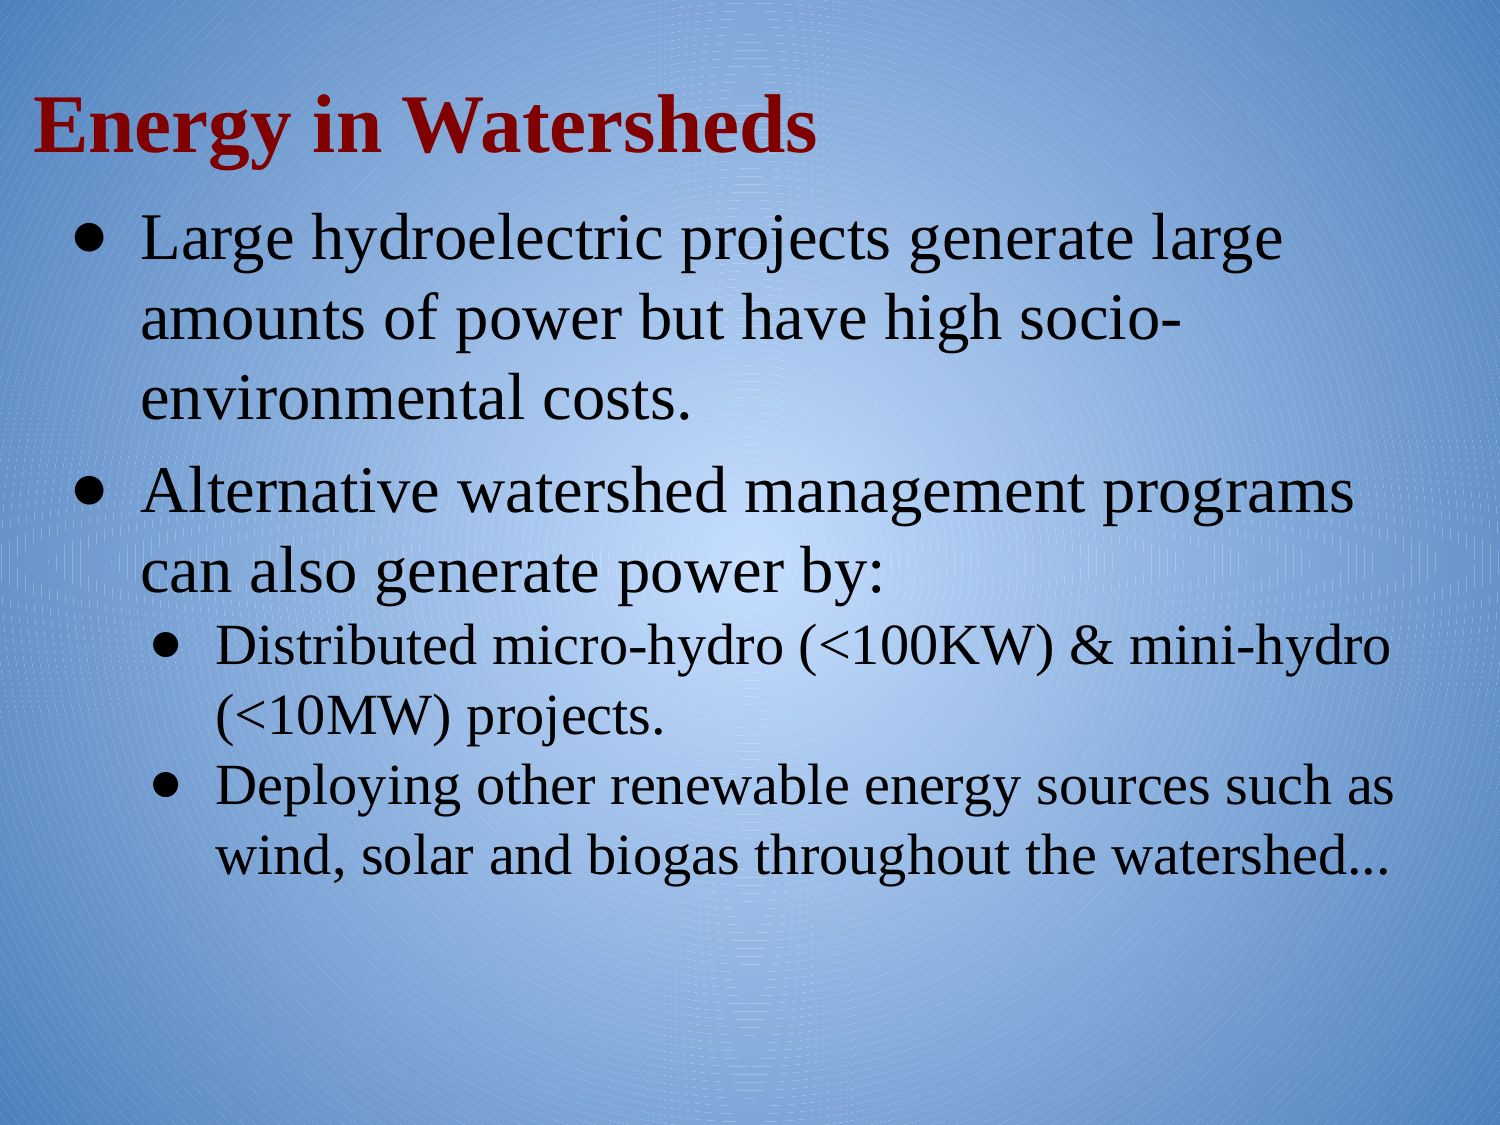

# Energy in Watersheds
Large hydroelectric projects generate large amounts of power but have high socio-environmental costs.
Alternative watershed management programs can also generate power by:
Distributed micro-hydro (<100KW) & mini-hydro (<10MW) projects.
Deploying other renewable energy sources such as wind, solar and biogas throughout the watershed...